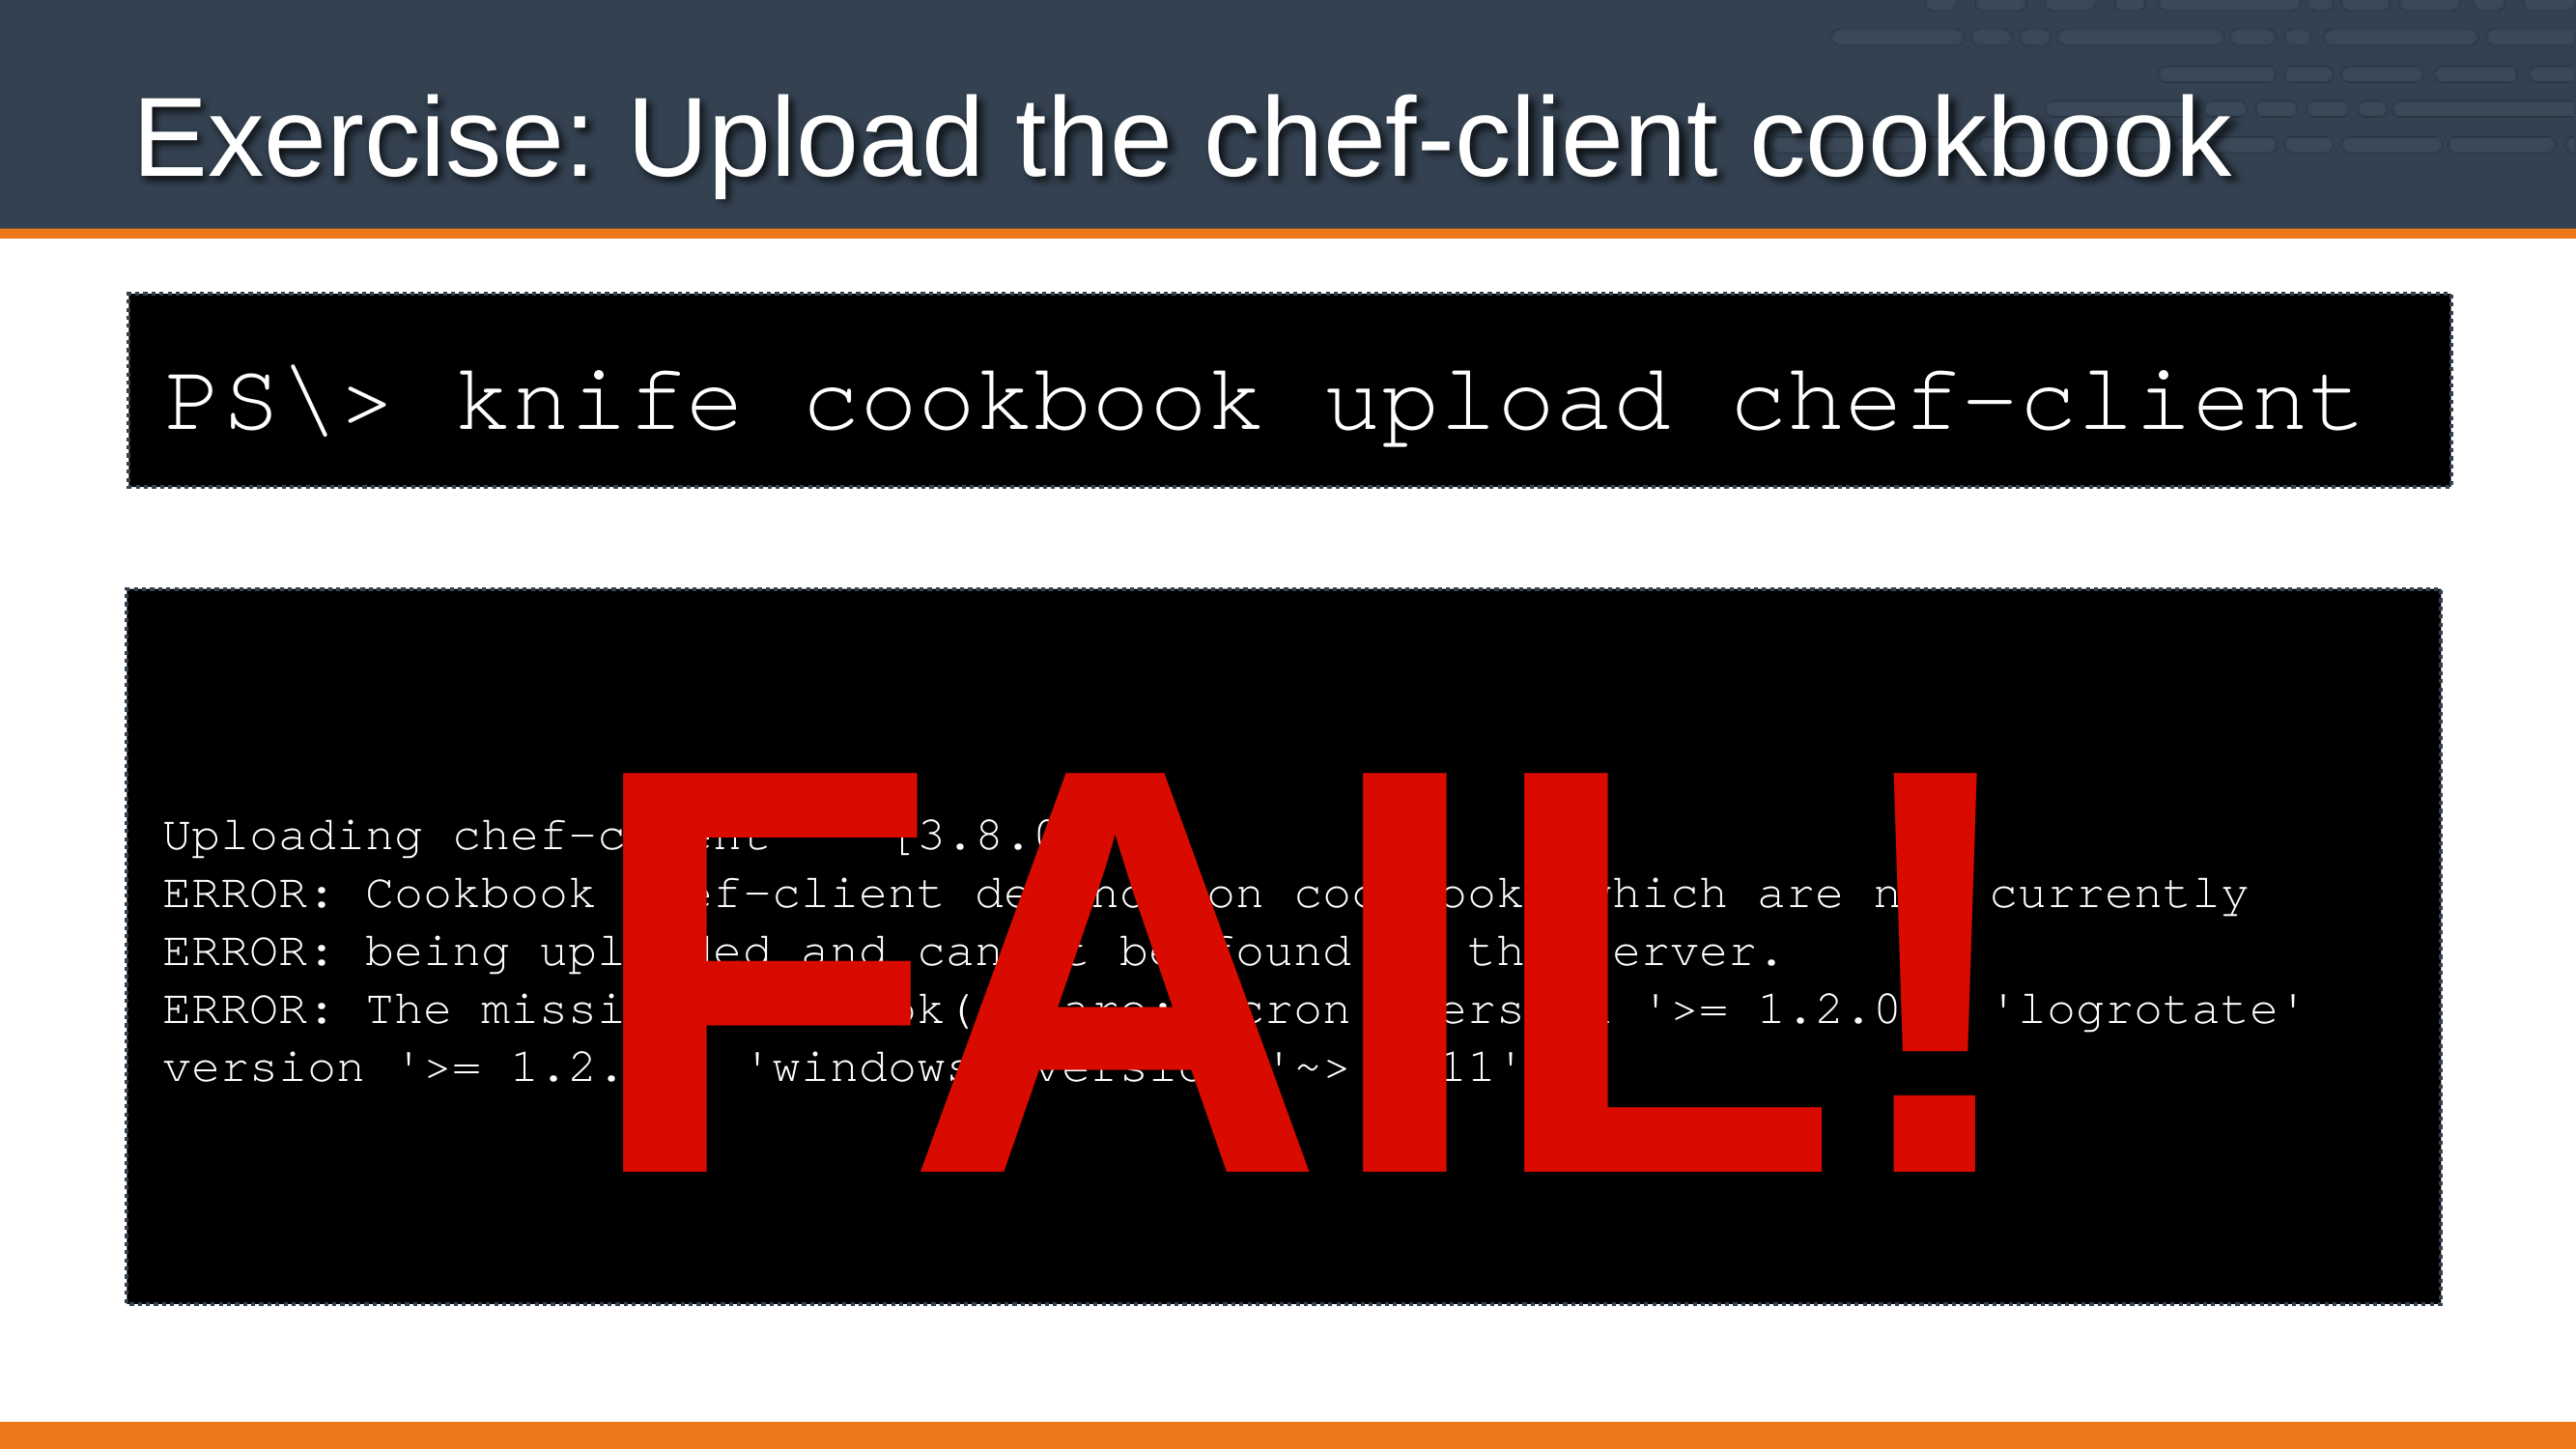

# Exercise: Upload the chef-client cookbook
PS\> knife cookbook upload chef-client
FAIL!
Uploading chef-client    [3.8.0]
ERROR: Cookbook chef-client depends on cookbooks which are not currently
ERROR: being uploaded and cannot be found on the server.
ERROR: The missing cookbook(s) are: 'cron' version '>= 1.2.0', 'logrotate' version '>= 1.2.0', 'windows' version '~> 1.11'